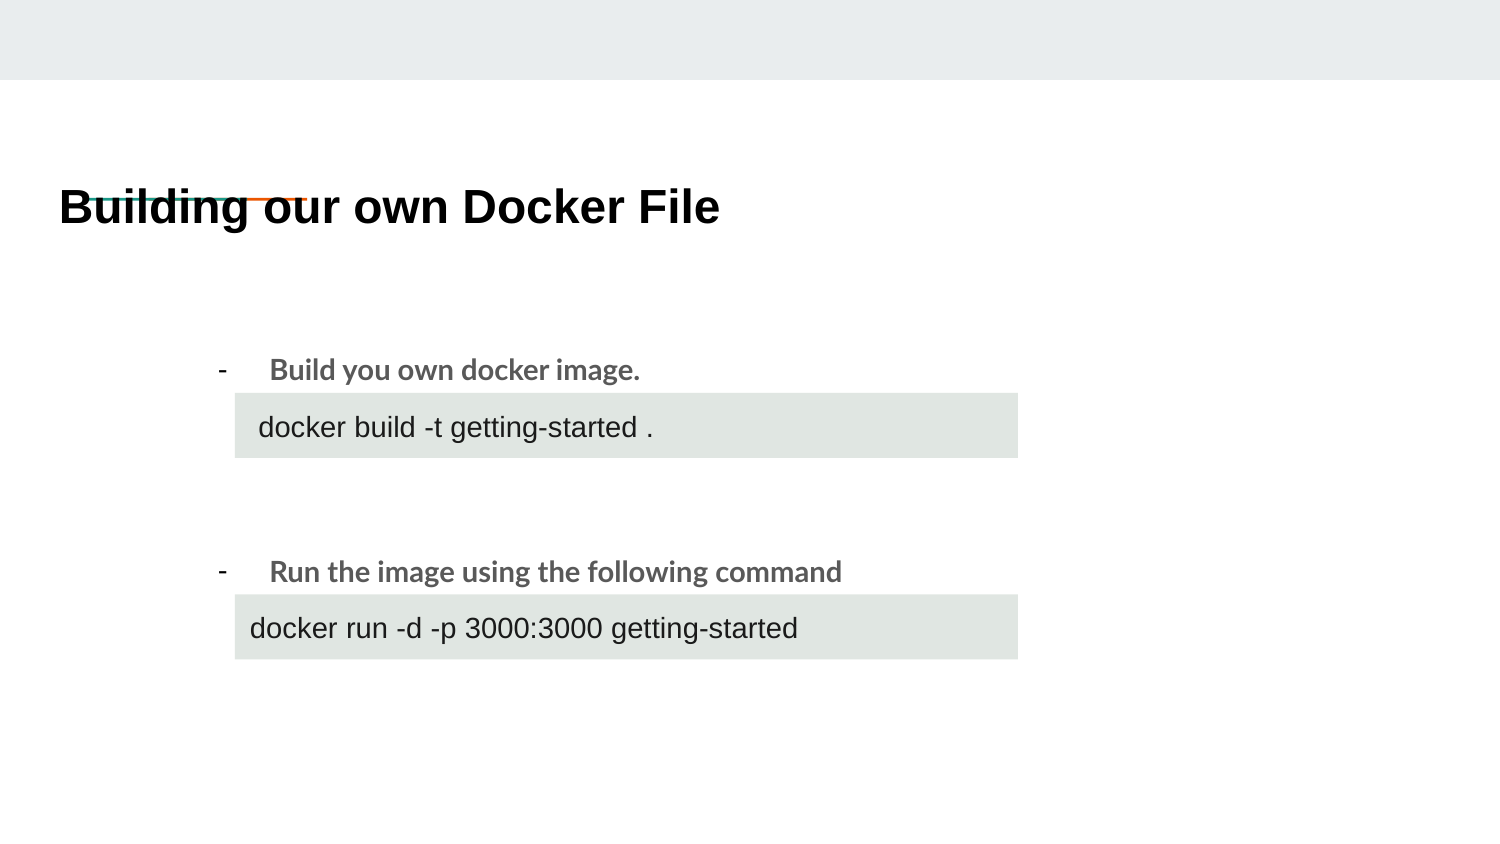

# Building our own Docker File

Build you own docker image.
 docker build -t getting-started .
Run the image using the following command
docker run -d -p 3000:3000 getting-started